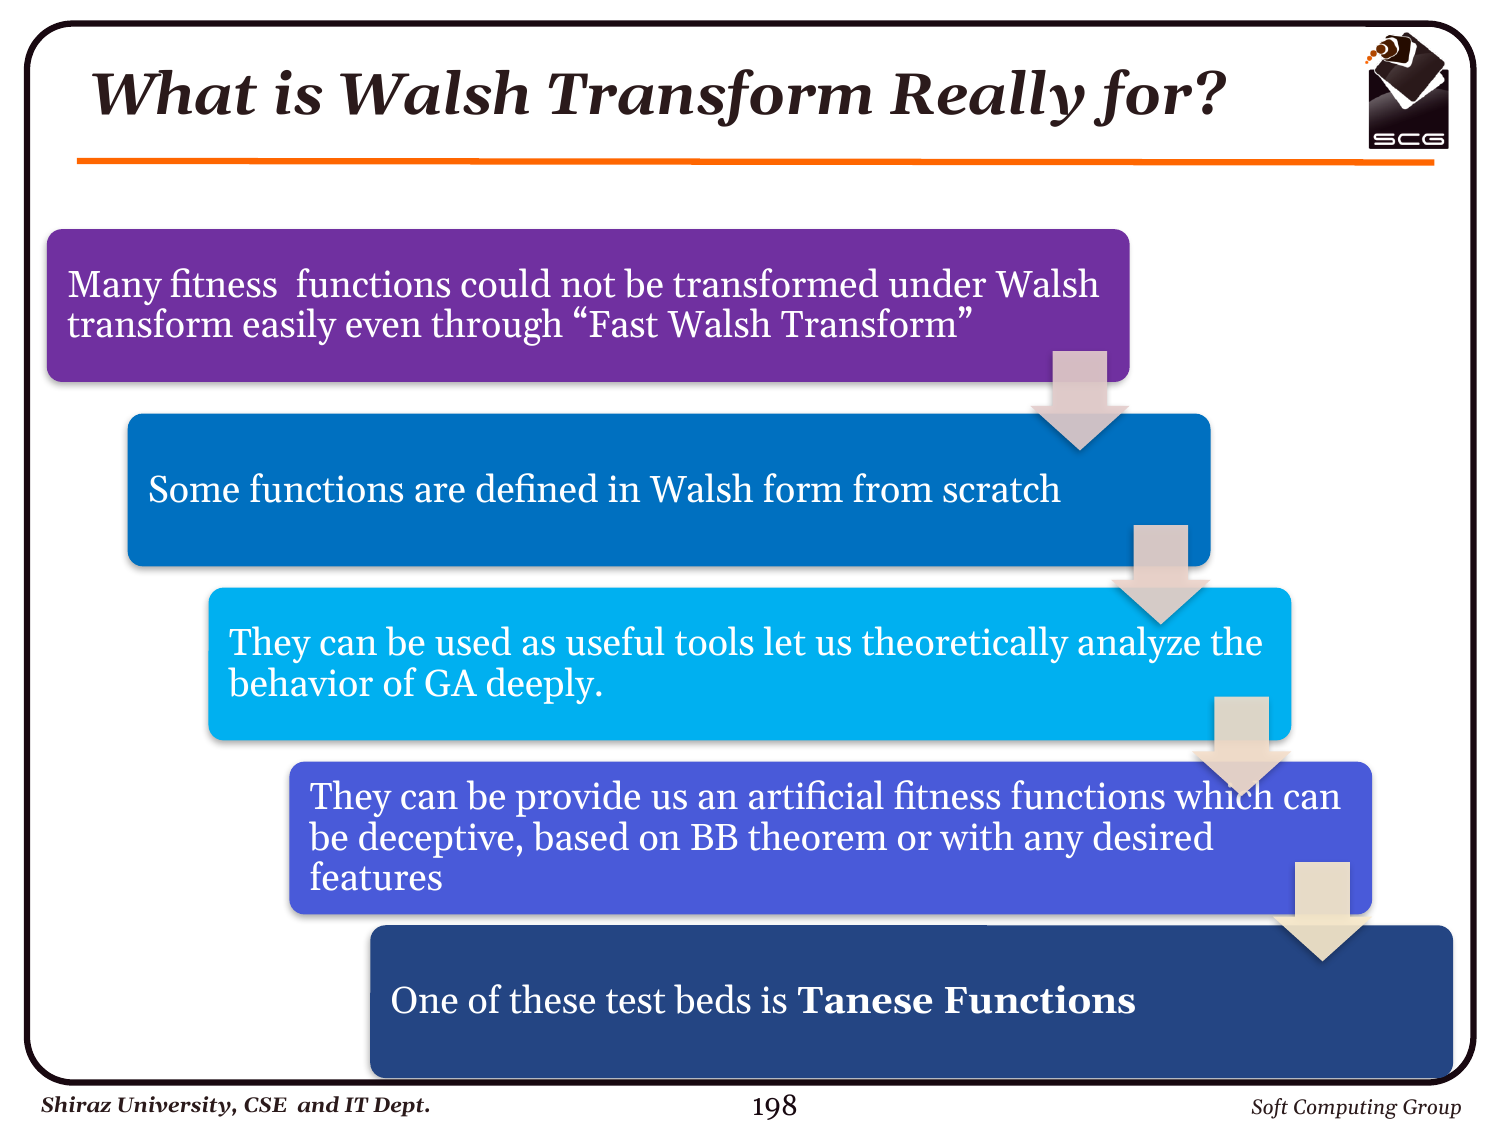

# What is Walsh Transform Really for?
Many fitness  functions could not be transformed under Walsh transform easily even through “Fast Walsh Transform”
Some functions are defined in Walsh form from scratch
They can be used as useful tools let us theoretically analyze the behavior of GA deeply.
They can be provide us an artificial fitness functions which can be deceptive, based on BB theorem or with any desired features
One of these test beds is Tanese Functions

198